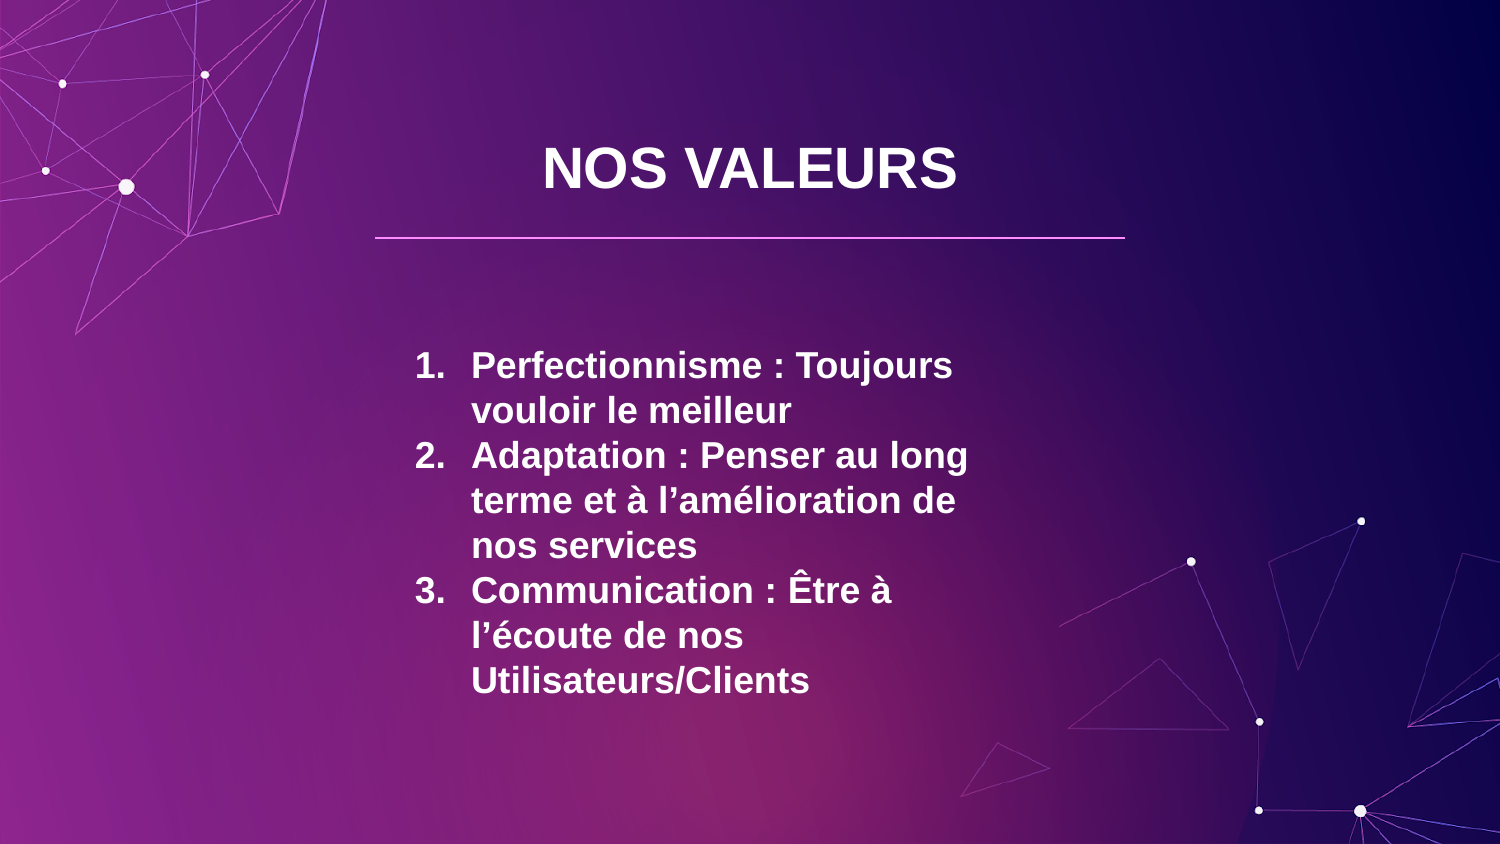

# NOS VALEURS
Perfectionnisme : Toujours vouloir le meilleur
Adaptation : Penser au long terme et à l’amélioration de nos services
Communication : Être à l’écoute de nos Utilisateurs/Clients